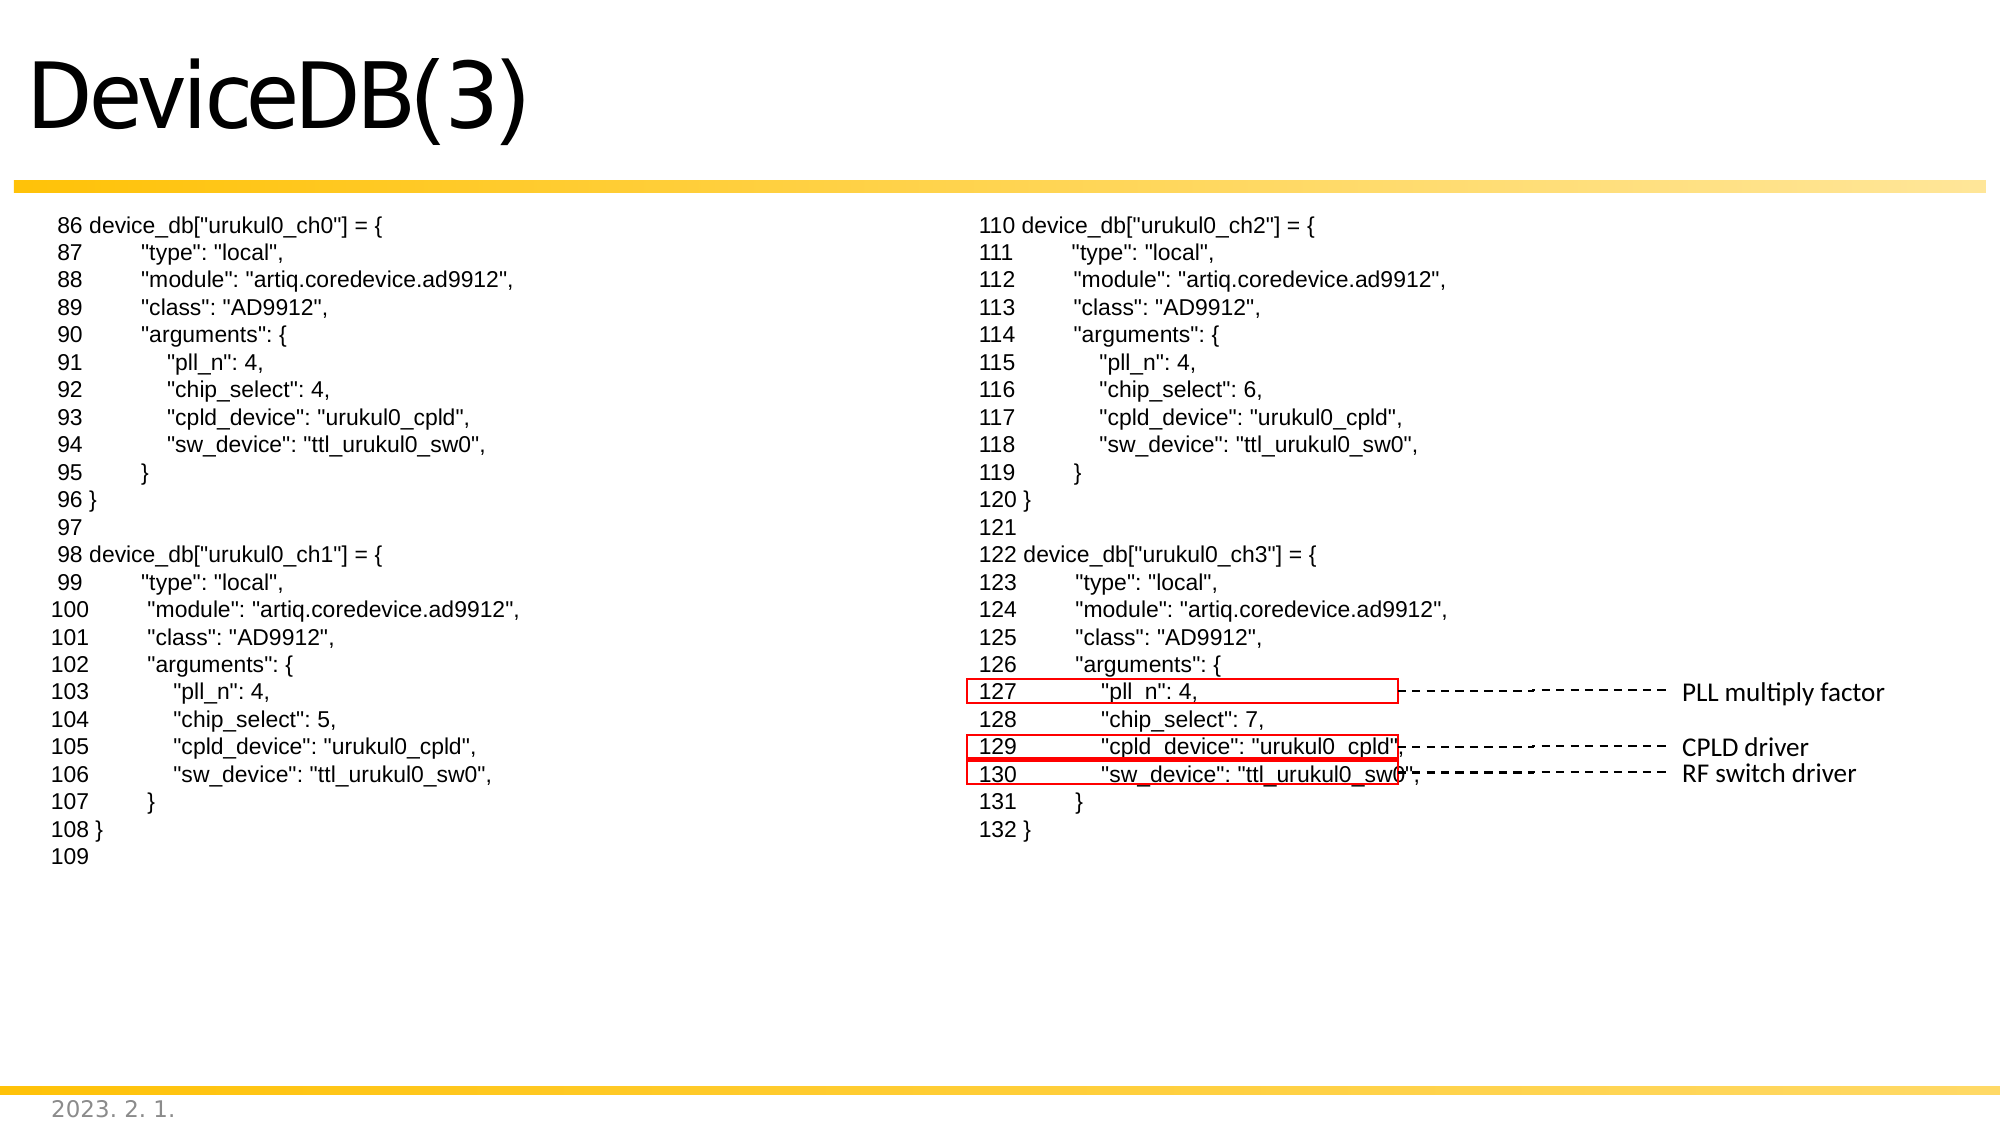

# DeviceDB(3)
 86 device_db["urukul0_ch0"] = {
 87         "type": "local",
 88         "module": "artiq.coredevice.ad9912",
 89         "class": "AD9912",
 90         "arguments": {
 91             "pll_n": 4,
 92             "chip_select": 4,
 93             "cpld_device": "urukul0_cpld",
 94             "sw_device": "ttl_urukul0_sw0",
 95         }
 96 }
 97
 98 device_db["urukul0_ch1"] = {
 99         "type": "local",
100         "module": "artiq.coredevice.ad9912",
101         "class": "AD9912",
102         "arguments": {
103             "pll_n": 4,
104             "chip_select": 5,
105             "cpld_device": "urukul0_cpld",
106             "sw_device": "ttl_urukul0_sw0",
107         }
108 }
109

110 device_db["urukul0_ch2"] = {
111         "type": "local",
112         "module": "artiq.coredevice.ad9912",
113         "class": "AD9912",
114         "arguments": {
115             "pll_n": 4,
116             "chip_select": 6,
117             "cpld_device": "urukul0_cpld",
118             "sw_device": "ttl_urukul0_sw0",
119         }
120 }
121
122 device_db["urukul0_ch3"] = {
123         "type": "local",
124         "module": "artiq.coredevice.ad9912",
125         "class": "AD9912",
126         "arguments": {
127             "pll_n": 4,
128             "chip_select": 7,
129             "cpld_device": "urukul0_cpld",
130             "sw_device": "ttl_urukul0_sw0",
131         }
132 }
PLL multiply factor

CPLD driver

RF switch driver

2023. 2. 1.